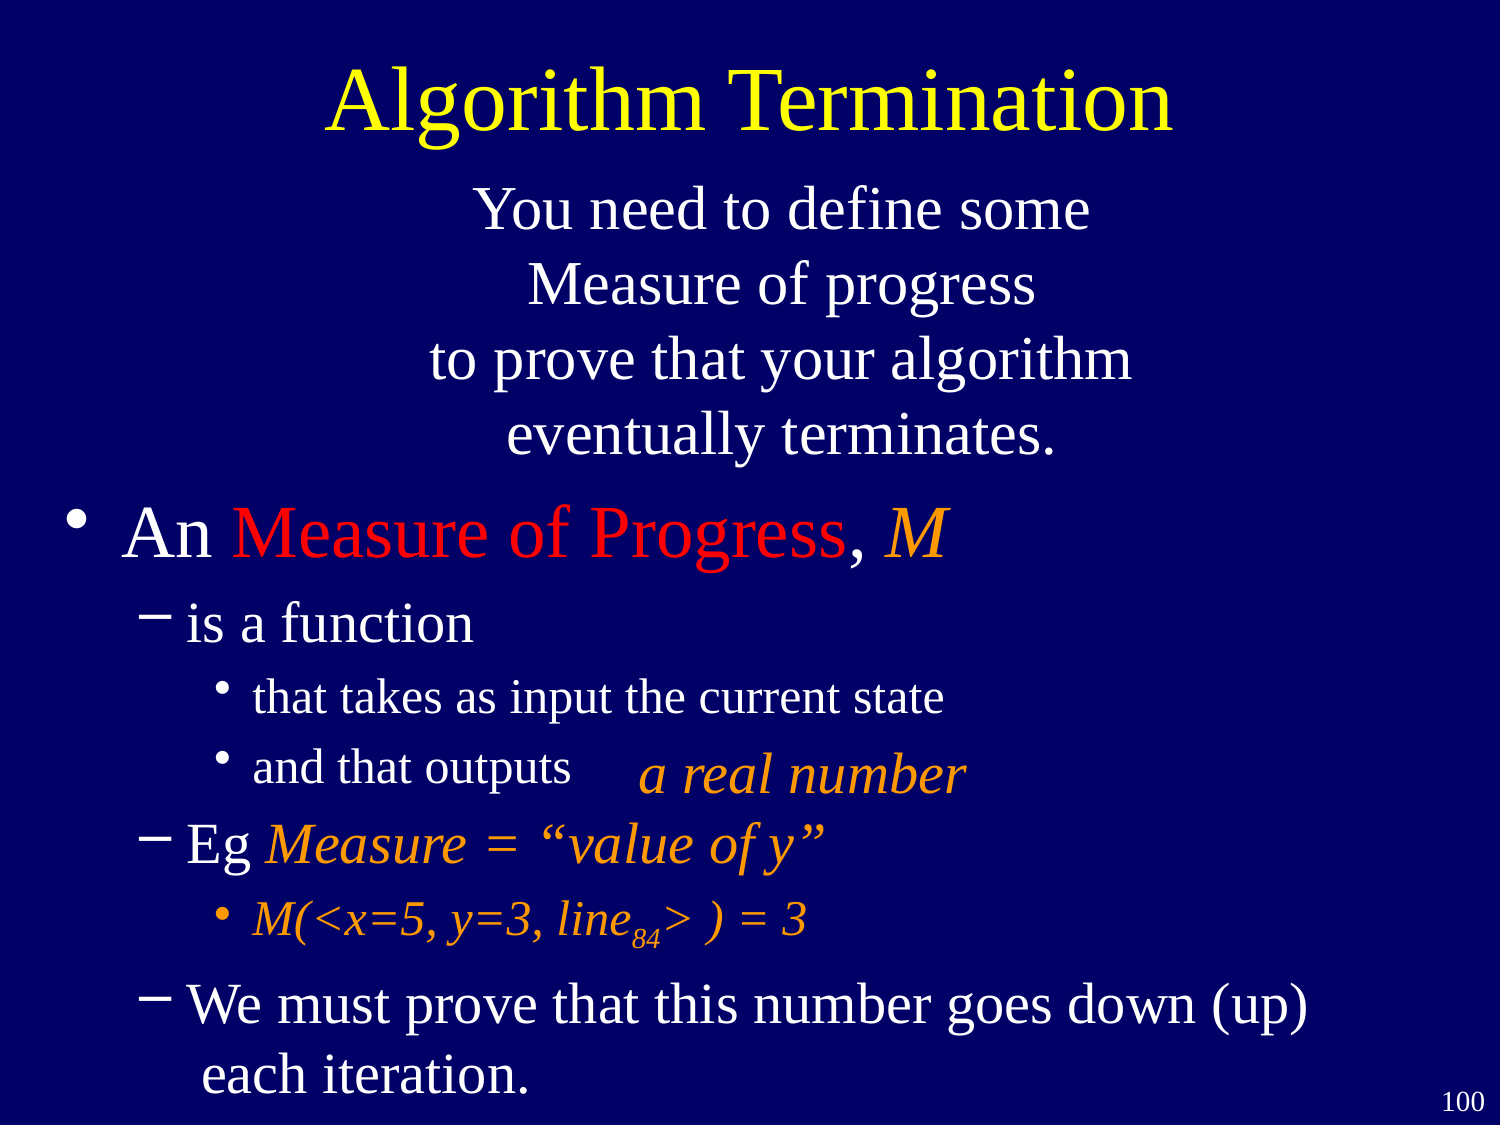

# Algorithm Termination
You need to define some
Measure of progress
to prove that your algorithm
eventually terminates.
An Measure of Progress, M
is a function
that takes as input the current state
and that outputs
Eg Measure = “value of y”
M(<x=5, y=3, line84> ) = 3
We must prove that this number goes down (up)
 each iteration.
a real number